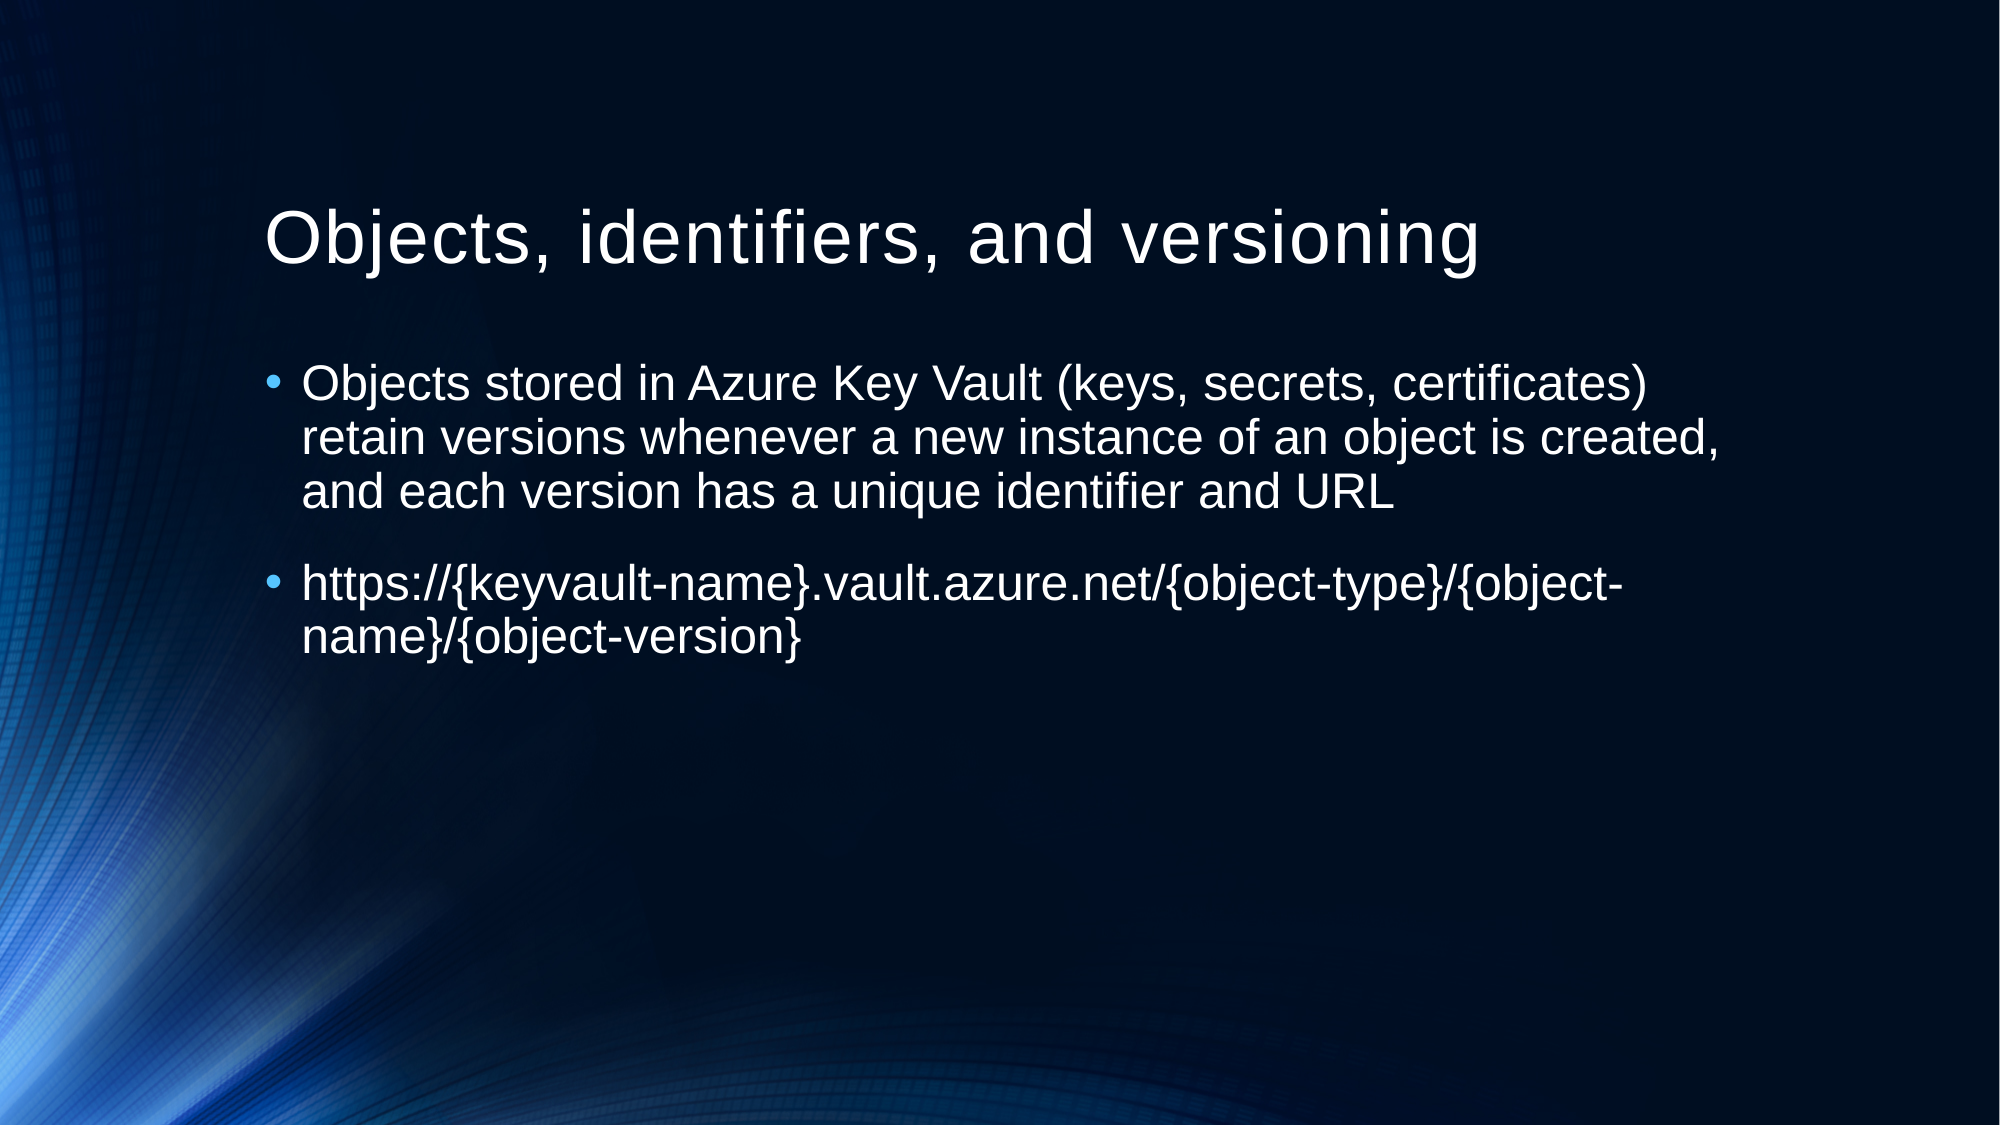

# Objects, identifiers, and versioning
Objects stored in Azure Key Vault (keys, secrets, certificates) retain versions whenever a new instance of an object is created, and each version has a unique identifier and URL
https://{keyvault-name}.vault.azure.net/{object-type}/{object-name}/{object-version}